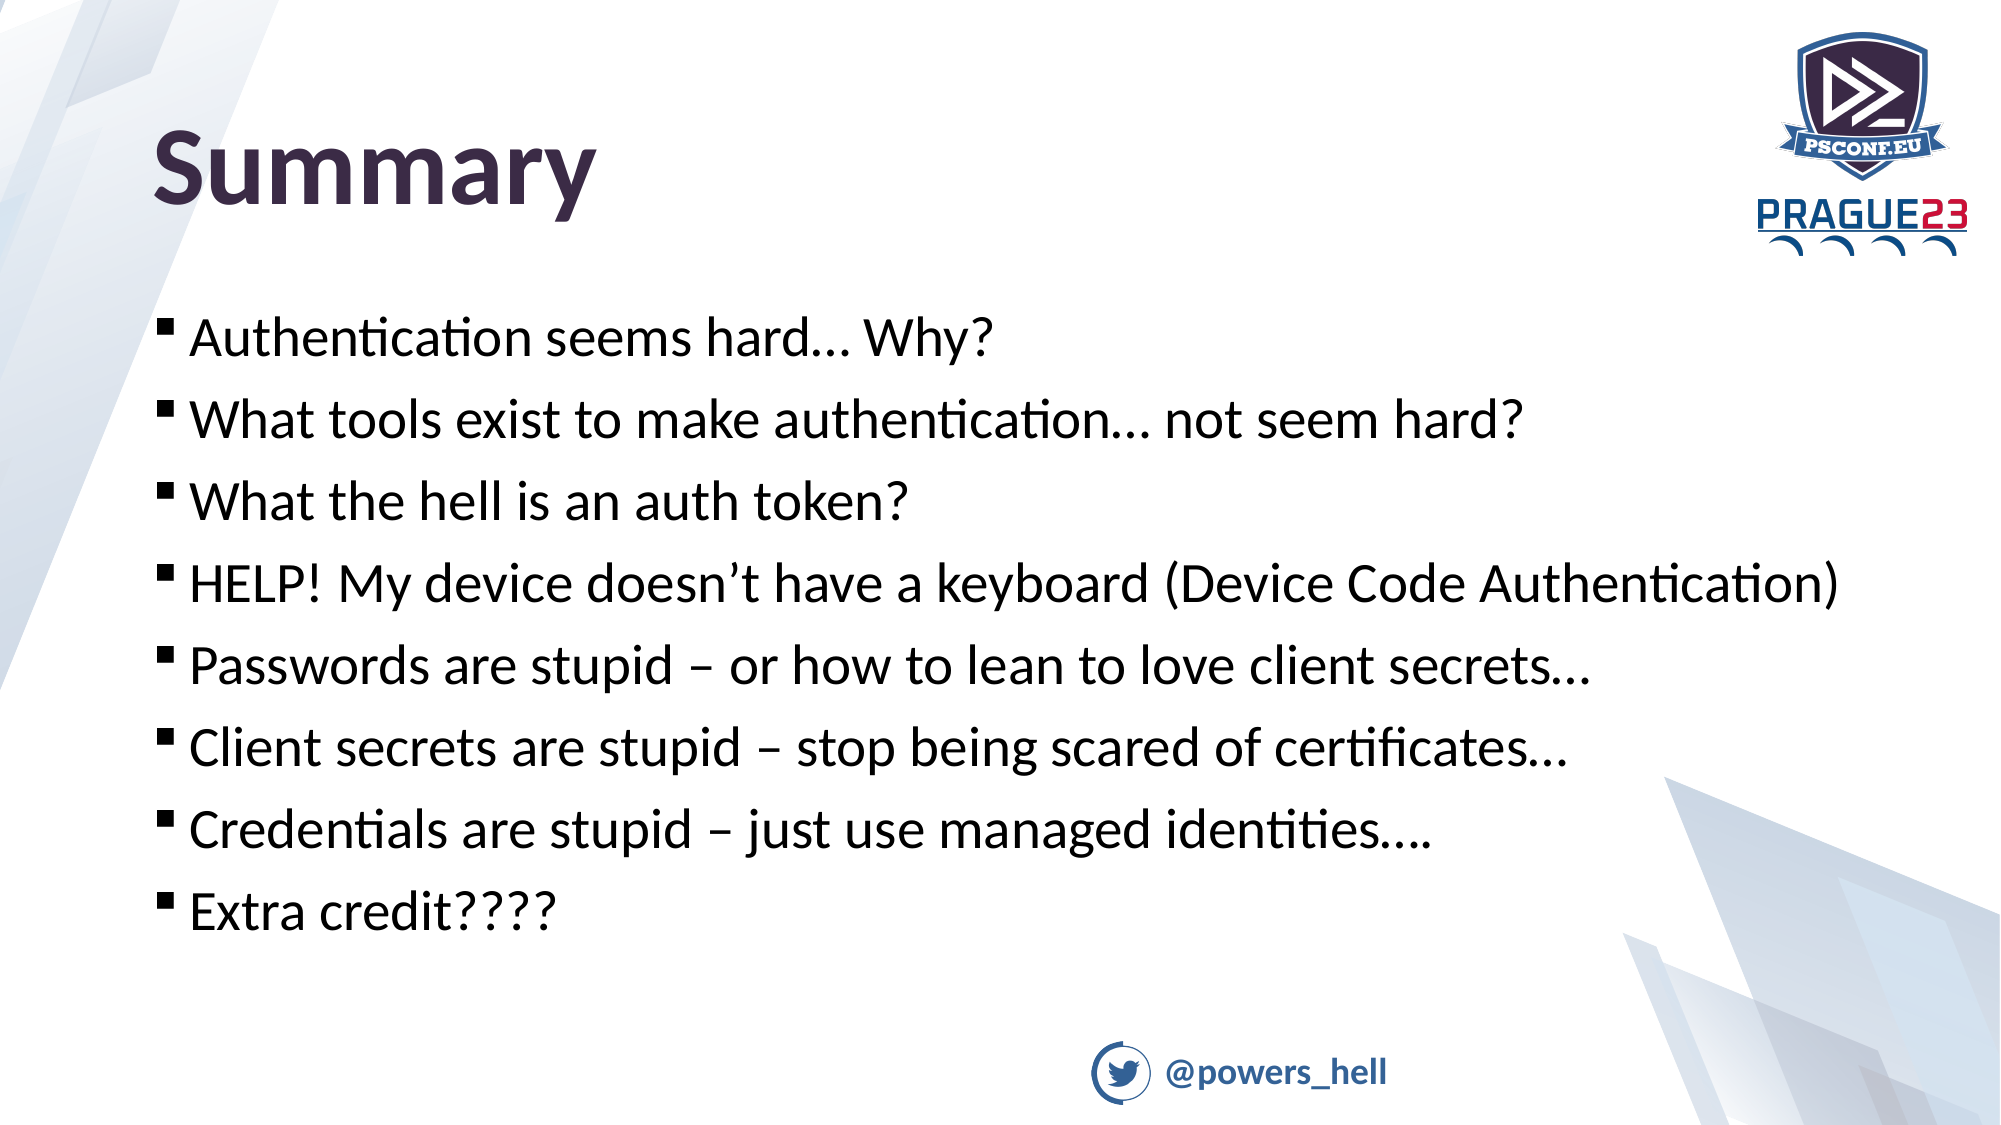

# Summary
Authentication seems hard… Why?
What tools exist to make authentication… not seem hard?
What the hell is an auth token?
HELP! My device doesn’t have a keyboard (Device Code Authentication)
Passwords are stupid – or how to lean to love client secrets…
Client secrets are stupid – stop being scared of certificates…
Credentials are stupid – just use managed identities….
Extra credit????